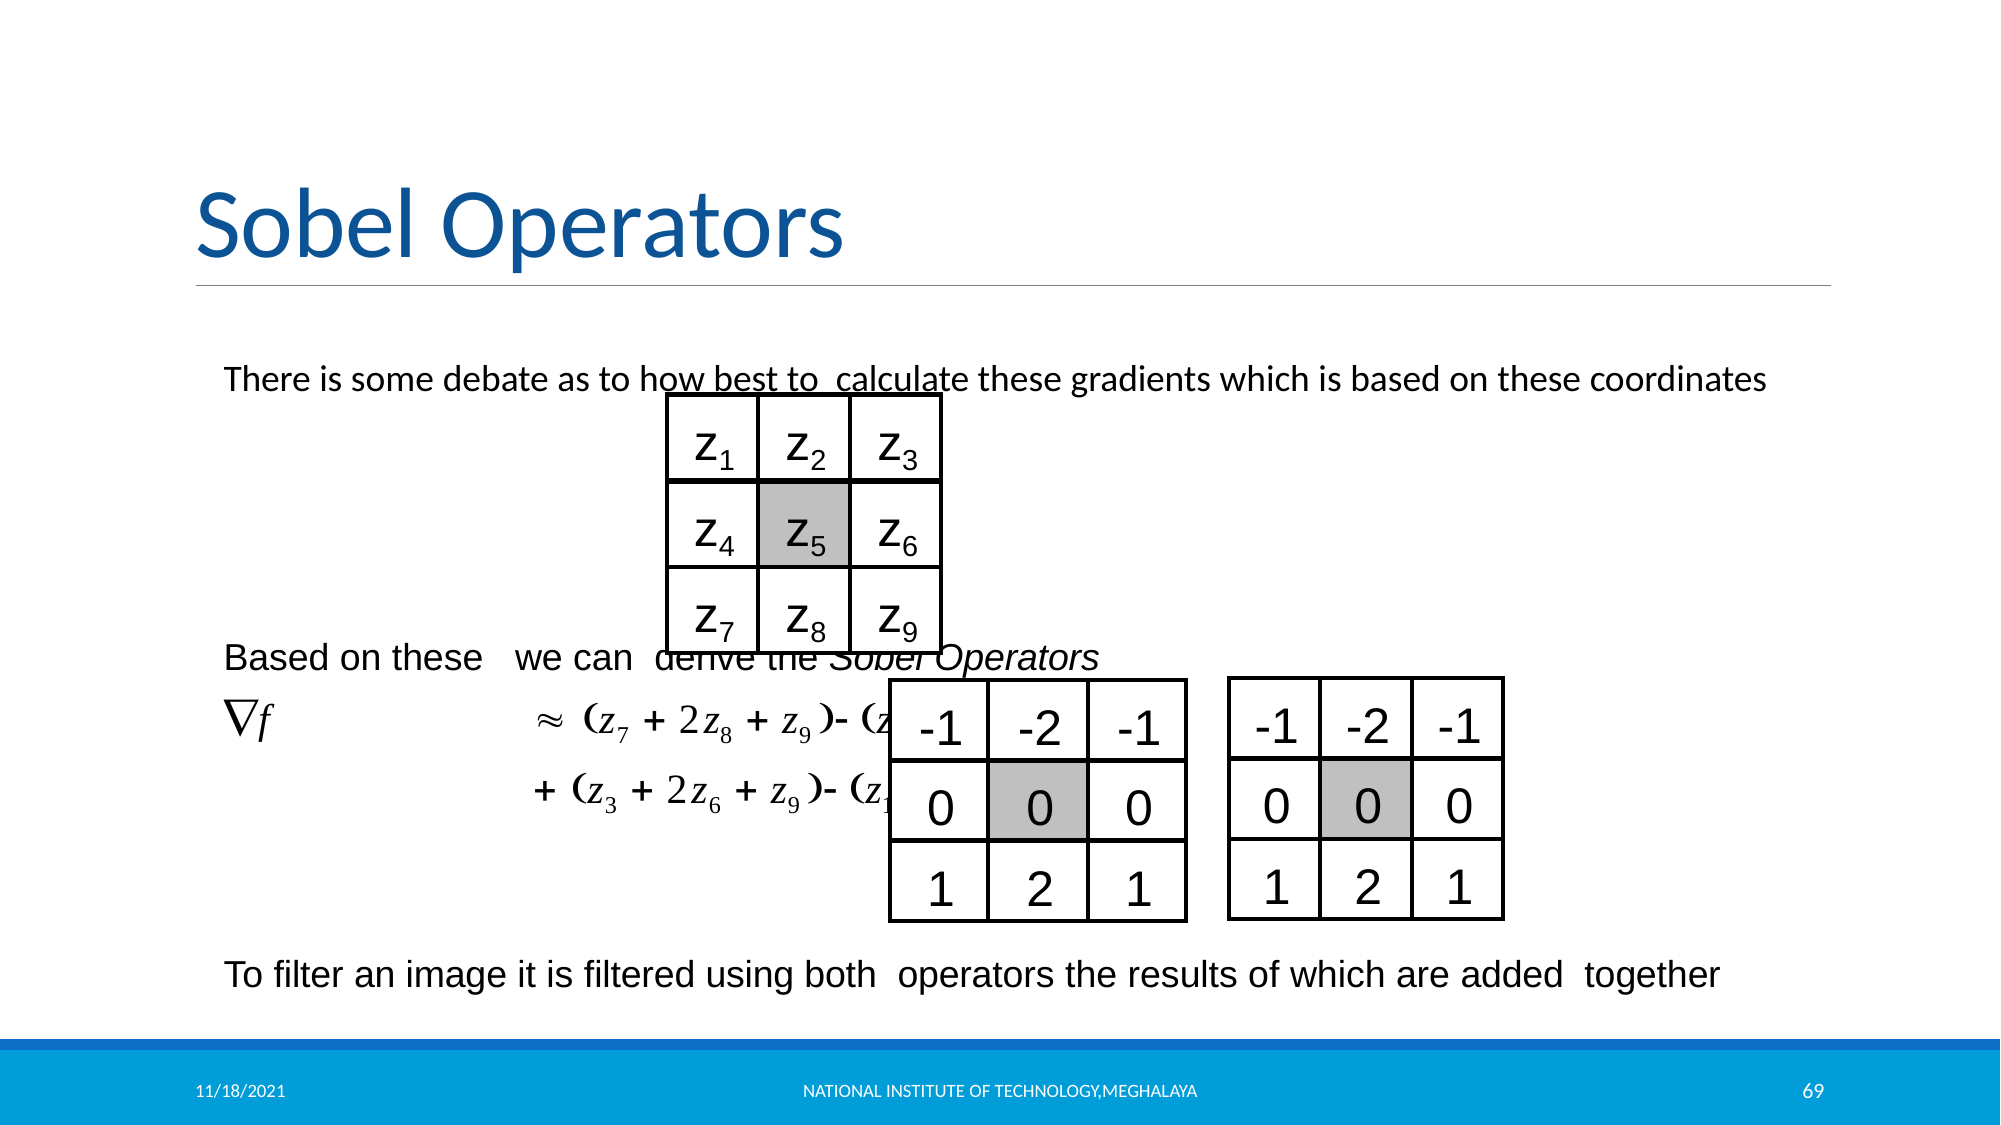

# Sobel Operators
There is some debate as to how best to  calculate these gradients which is based on these coordinates

Based on these   we can  derive the Sobel Operators
∇f	≈ (z7  + 2z8  + z9 )− (z1 + 2z2  + z3 )
	+ (z3  + 2z6  + z9 )− (z1 + 2z4  + z7 )

To filter an image it is filtered using both  operators the results of which are added  together

| z1 | z2 | z3 |
| --- | --- | --- |
| z4 | z5 | z6 |
| z7 | z8 | z9 |
| -1 | -2 | -1 |
| --- | --- | --- |
| 0 | 0 | 0 |
| 1 | 2 | 1 |
| -1 | -2 | -1 |
| --- | --- | --- |
| 0 | 0 | 0 |
| 1 | 2 | 1 |
11/18/2021
National Institute of Technology,Meghalaya
69